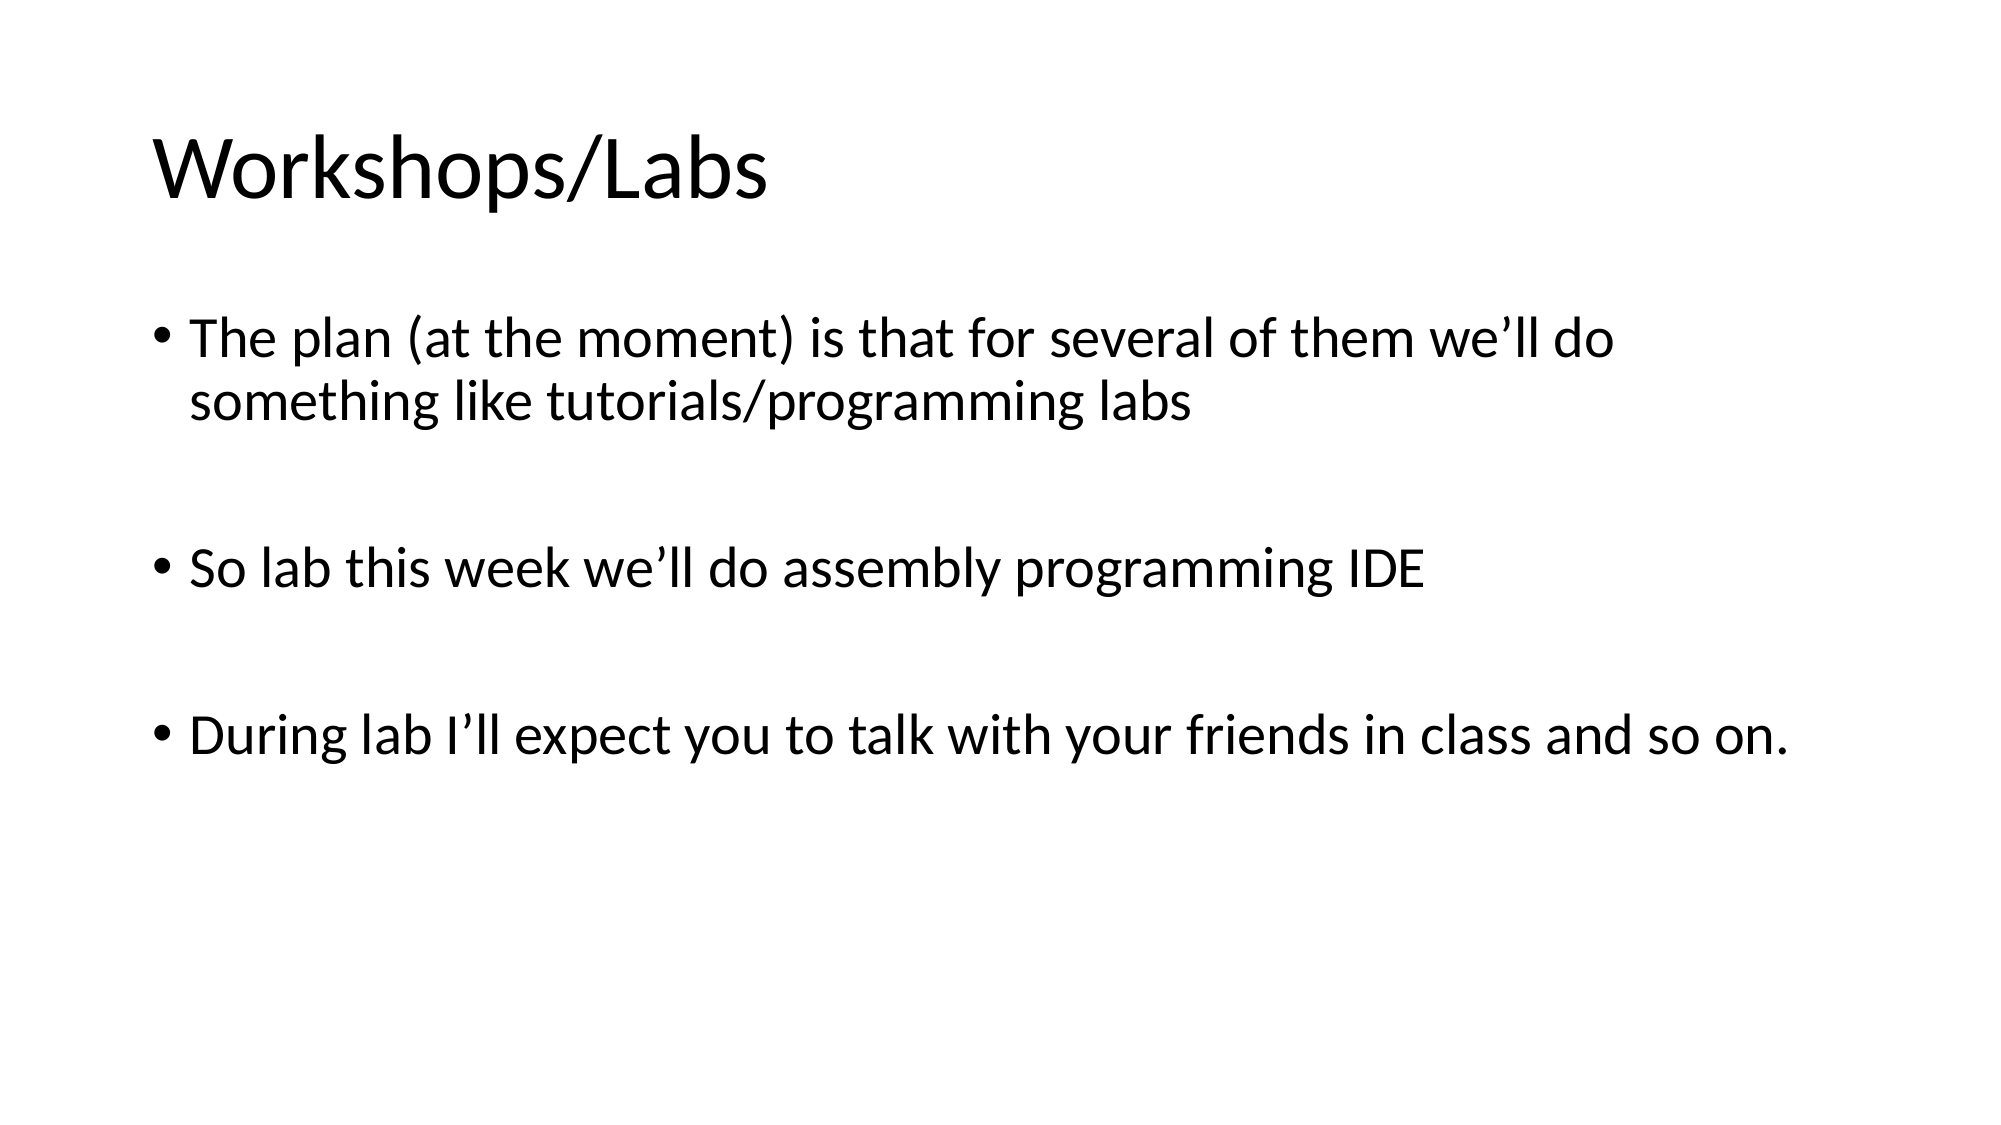

# Workshops/Labs
The plan (at the moment) is that for several of them we’ll do something like tutorials/programming labs

So lab this week we’ll do assembly programming IDE

During lab I’ll expect you to talk with your friends in class and so on.